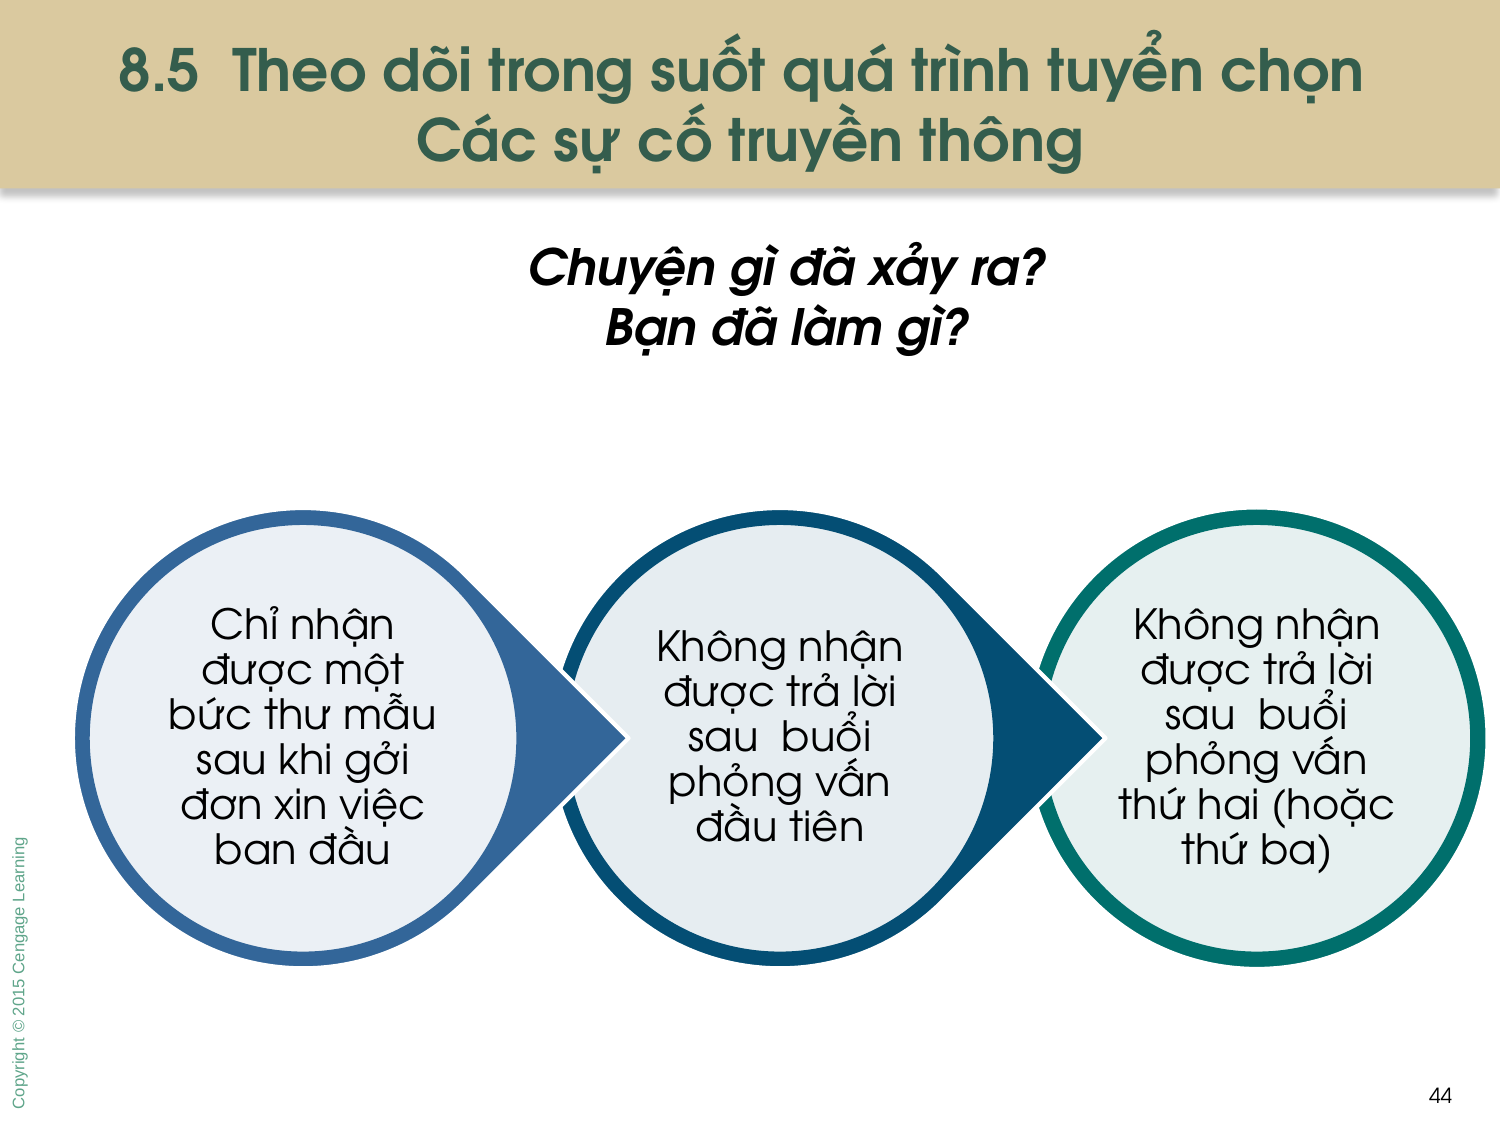

# 8.5  Theo dõi trong suốt quá trình tuyển chọn Các sự cố truyền thông
Không nhận được trả lời sau  buổi phỏng vấn thứ hai (hoặc thứ ba)
Không nhận được trả lời sau  buổi phỏng vấn đầu tiên
Chỉ nhận được một bức thư mẫu sau khi gởi đơn xin việc ban đầu
Chuyện gì đã xảy ra?
Bạn đã làm gì?